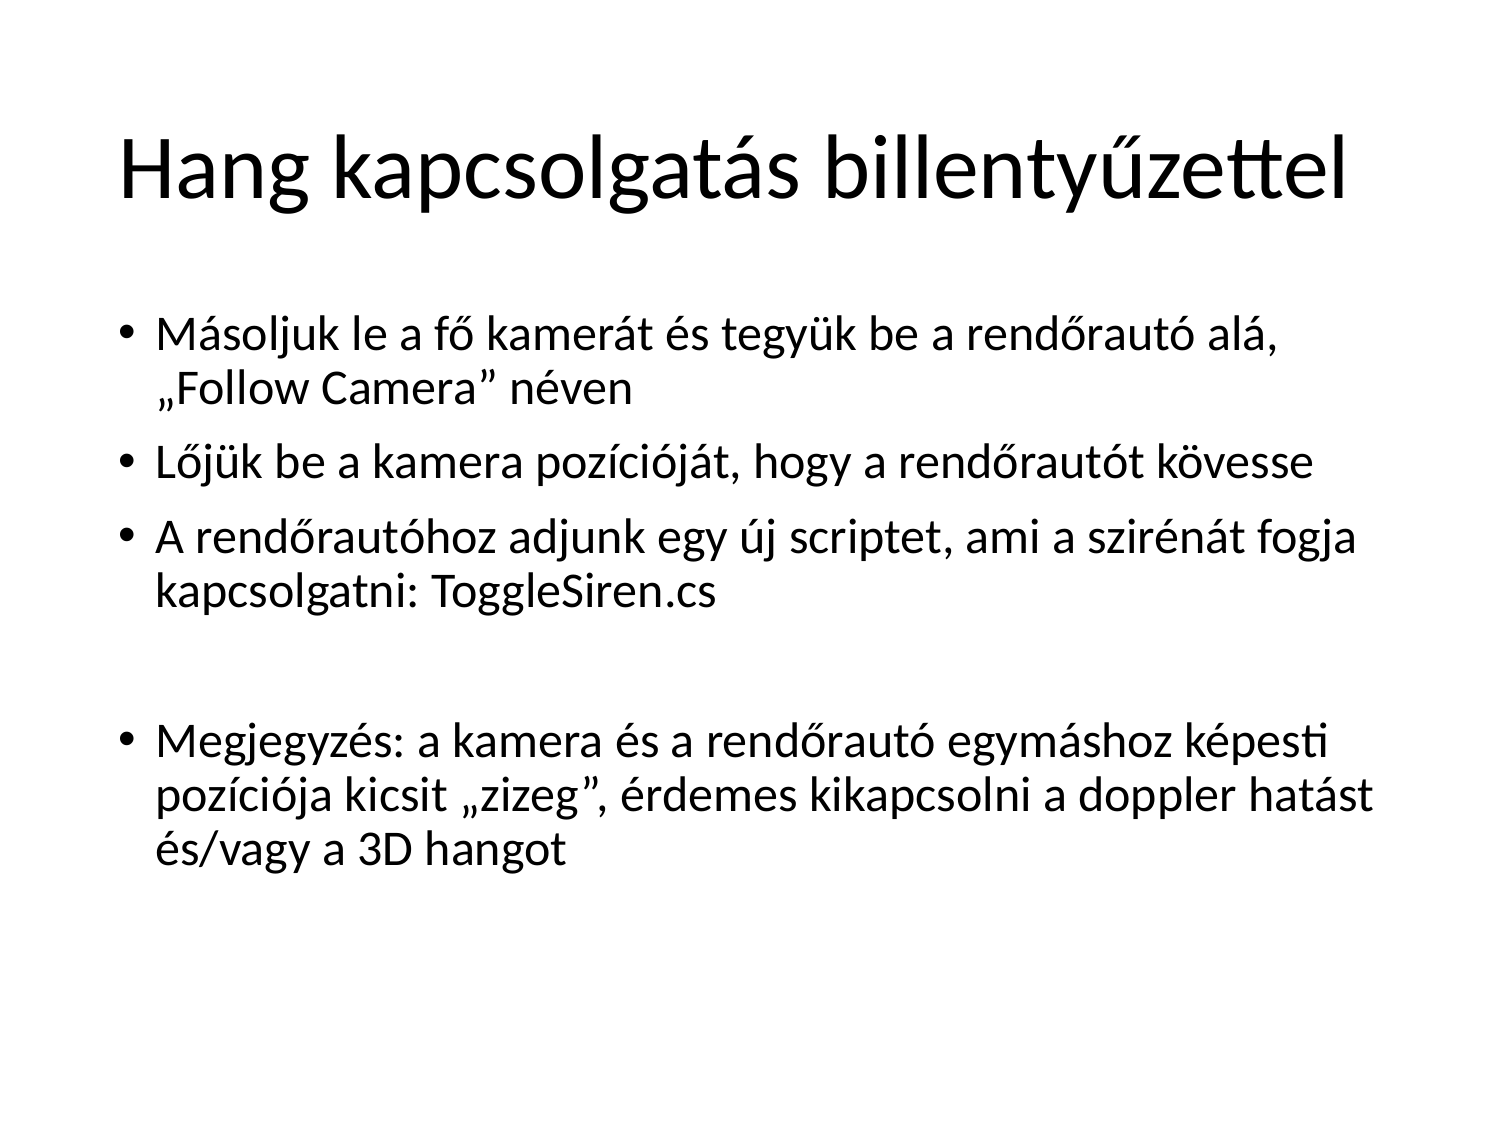

# Hang kapcsolgatás billentyűzettel
Másoljuk le a fő kamerát és tegyük be a rendőrautó alá, „Follow Camera” néven
Lőjük be a kamera pozícióját, hogy a rendőrautót kövesse
A rendőrautóhoz adjunk egy új scriptet, ami a szirénát fogja kapcsolgatni: ToggleSiren.cs

Megjegyzés: a kamera és a rendőrautó egymáshoz képesti pozíciója kicsit „zizeg”, érdemes kikapcsolni a doppler hatást és/vagy a 3D hangot